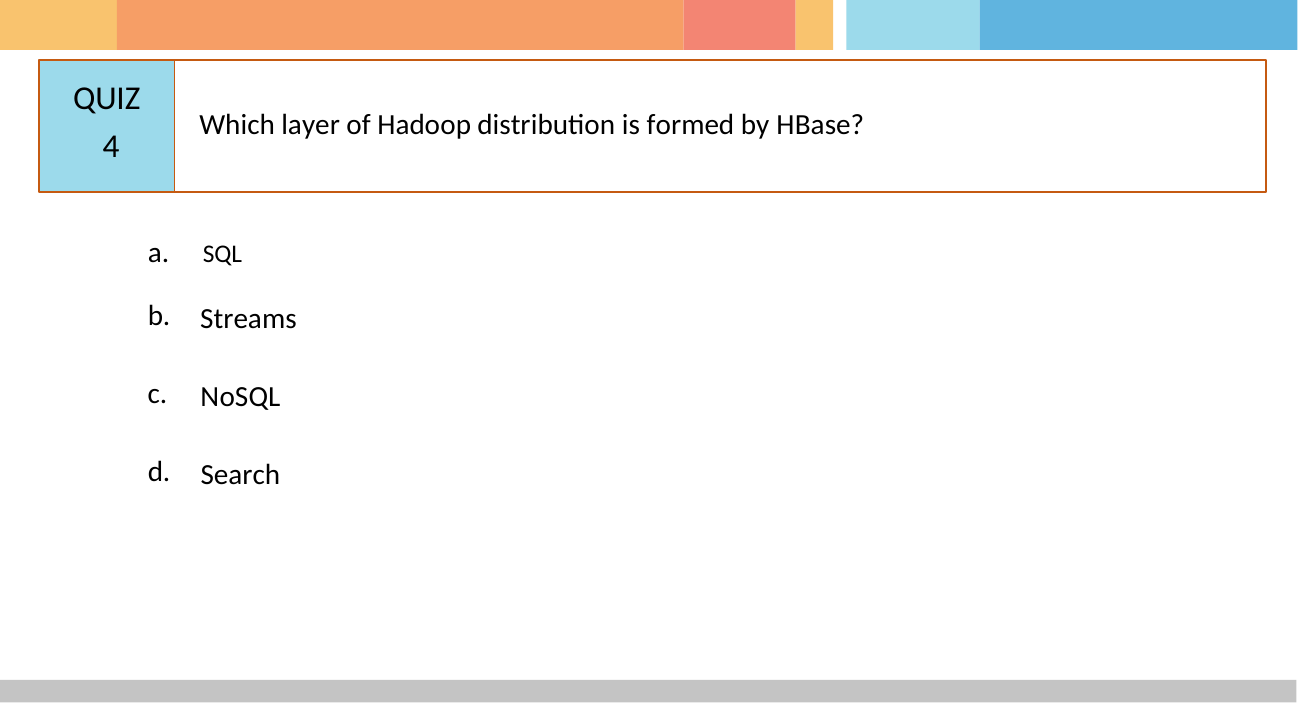

# QUIZ 4
Which layer of Hadoop distribution is formed by HBase?
a.	SQL

b.
Streams
c.
NoSQL
d.
Search